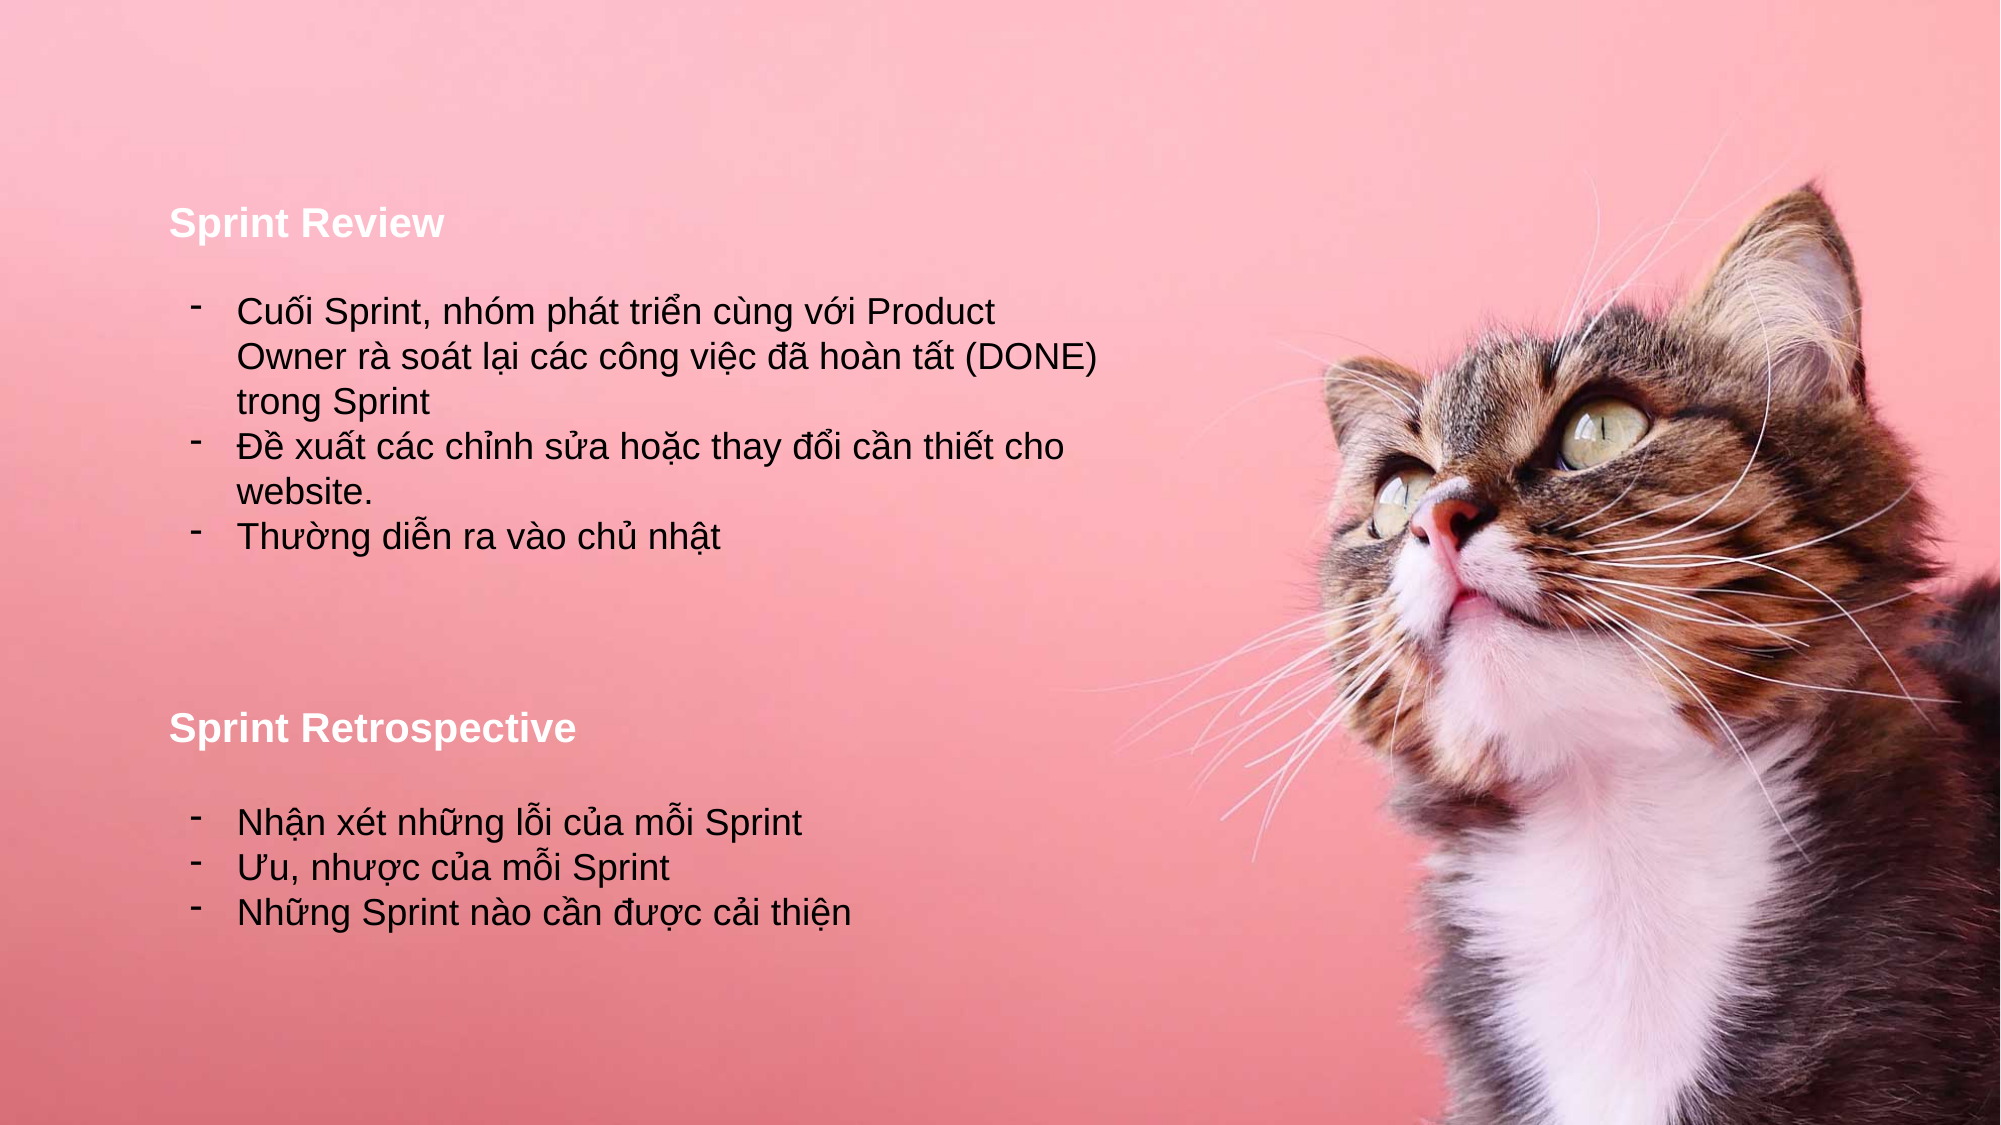

Sprint Review
Cuối Sprint, nhóm phát triển cùng với Product Owner rà soát lại các công việc đã hoàn tất (DONE) trong Sprint
Đề xuất các chỉnh sửa hoặc thay đổi cần thiết cho website.
Thường diễn ra vào chủ nhật
Sprint Retrospective
Nhận xét những lỗi của mỗi Sprint
Ưu, nhược của mỗi Sprint
Những Sprint nào cần được cải thiện